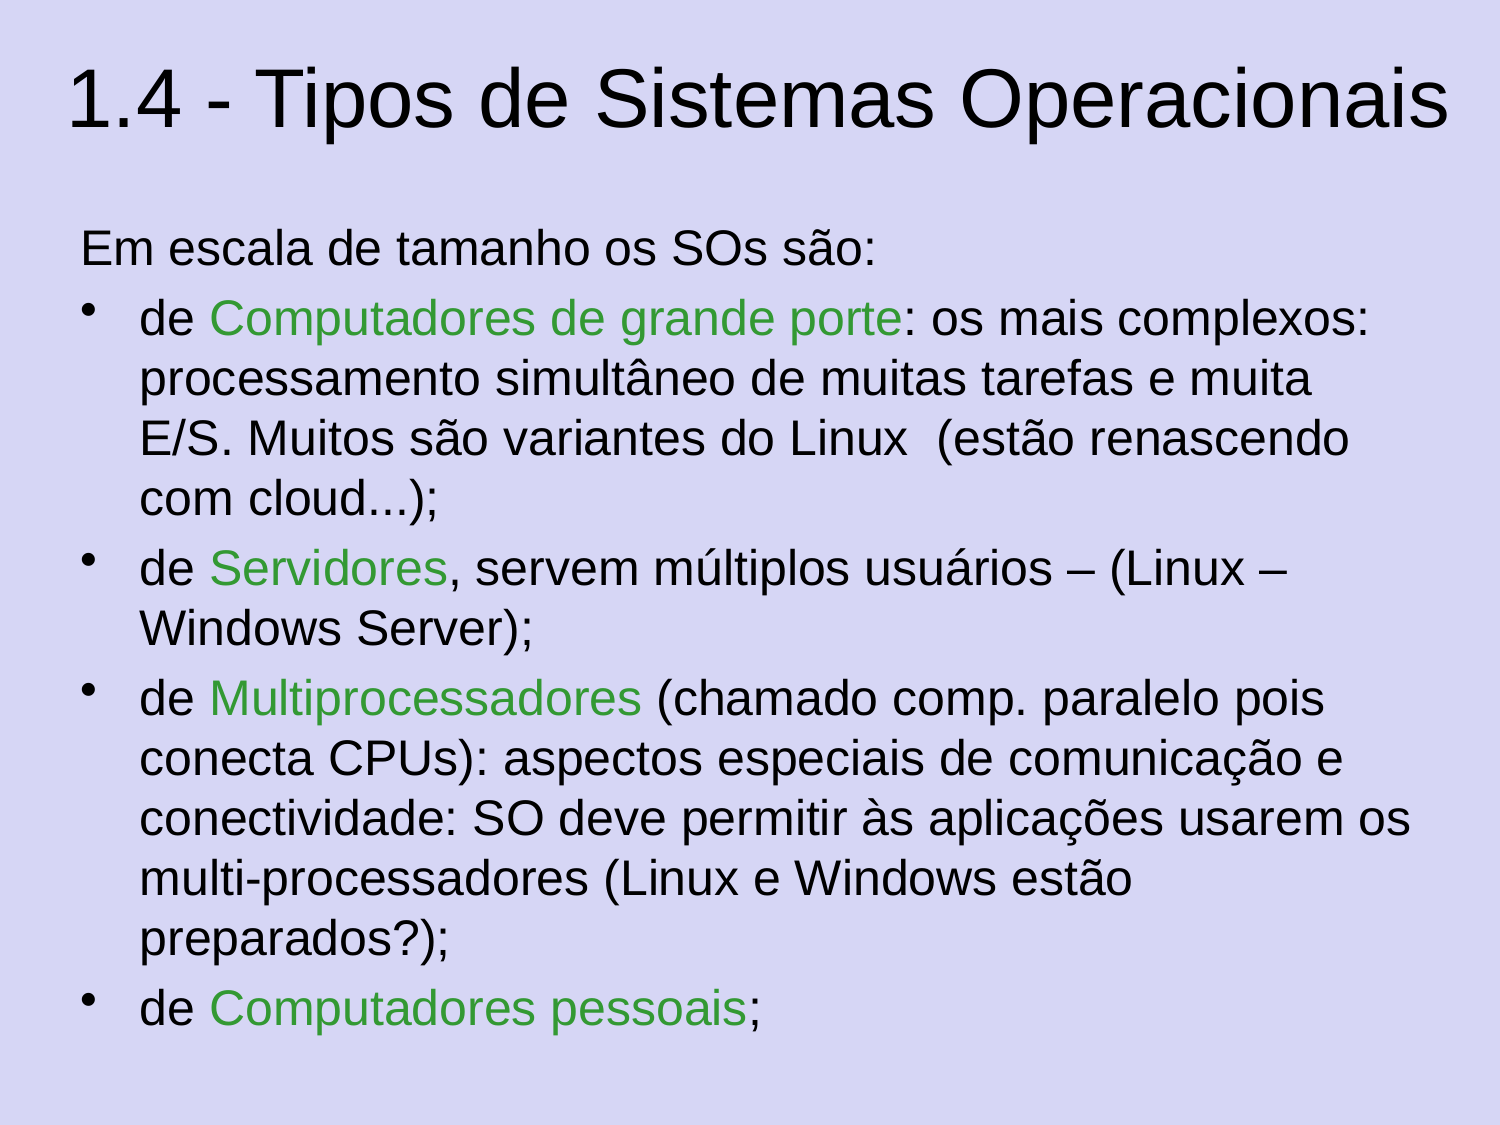

# 1.4 - Tipos de Sistemas Operacionais
Em escala de tamanho os SOs são:
de Computadores de grande porte: os mais complexos: processamento simultâneo de muitas tarefas e muita E/S. Muitos são variantes do Linux  (estão renascendo com cloud...);
de Servidores, servem múltiplos usuários – (Linux – Windows Server);
de Multiprocessadores (chamado comp. paralelo pois conecta CPUs): aspectos especiais de comunicação e conectividade: SO deve permitir às aplicações usarem os multi-processadores (Linux e Windows estão preparados?);
de Computadores pessoais;